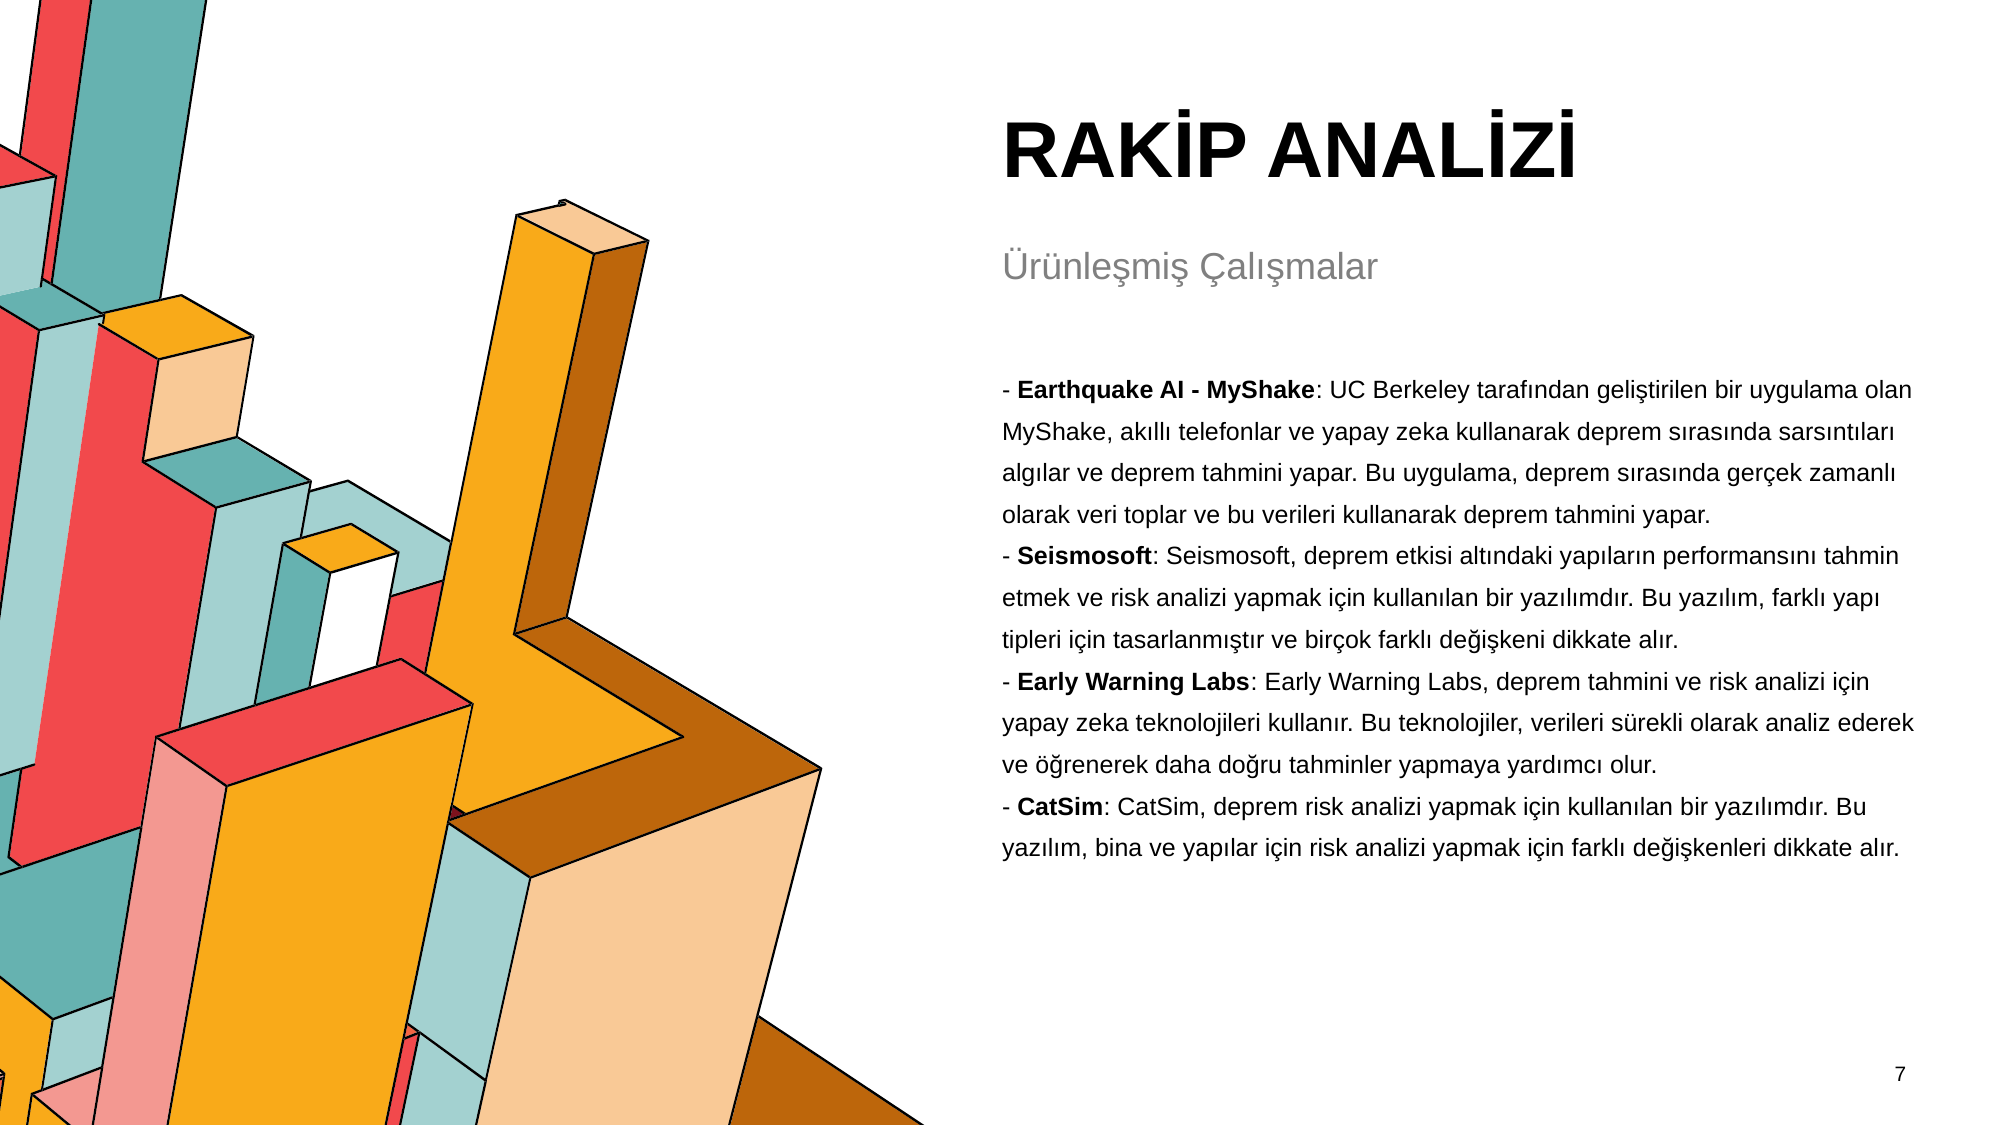

# Rakip analizi
Ürünleşmiş Çalışmalar
- Earthquake AI - MyShake: UC Berkeley tarafından geliştirilen bir uygulama olan MyShake, akıllı telefonlar ve yapay zeka kullanarak deprem sırasında sarsıntıları algılar ve deprem tahmini yapar. Bu uygulama, deprem sırasında gerçek zamanlı olarak veri toplar ve bu verileri kullanarak deprem tahmini yapar.
- Seismosoft: Seismosoft, deprem etkisi altındaki yapıların performansını tahmin etmek ve risk analizi yapmak için kullanılan bir yazılımdır. Bu yazılım, farklı yapı tipleri için tasarlanmıştır ve birçok farklı değişkeni dikkate alır.
- Early Warning Labs: Early Warning Labs, deprem tahmini ve risk analizi için yapay zeka teknolojileri kullanır. Bu teknolojiler, verileri sürekli olarak analiz ederek ve öğrenerek daha doğru tahminler yapmaya yardımcı olur.
- CatSim: CatSim, deprem risk analizi yapmak için kullanılan bir yazılımdır. Bu yazılım, bina ve yapılar için risk analizi yapmak için farklı değişkenleri dikkate alır.
7